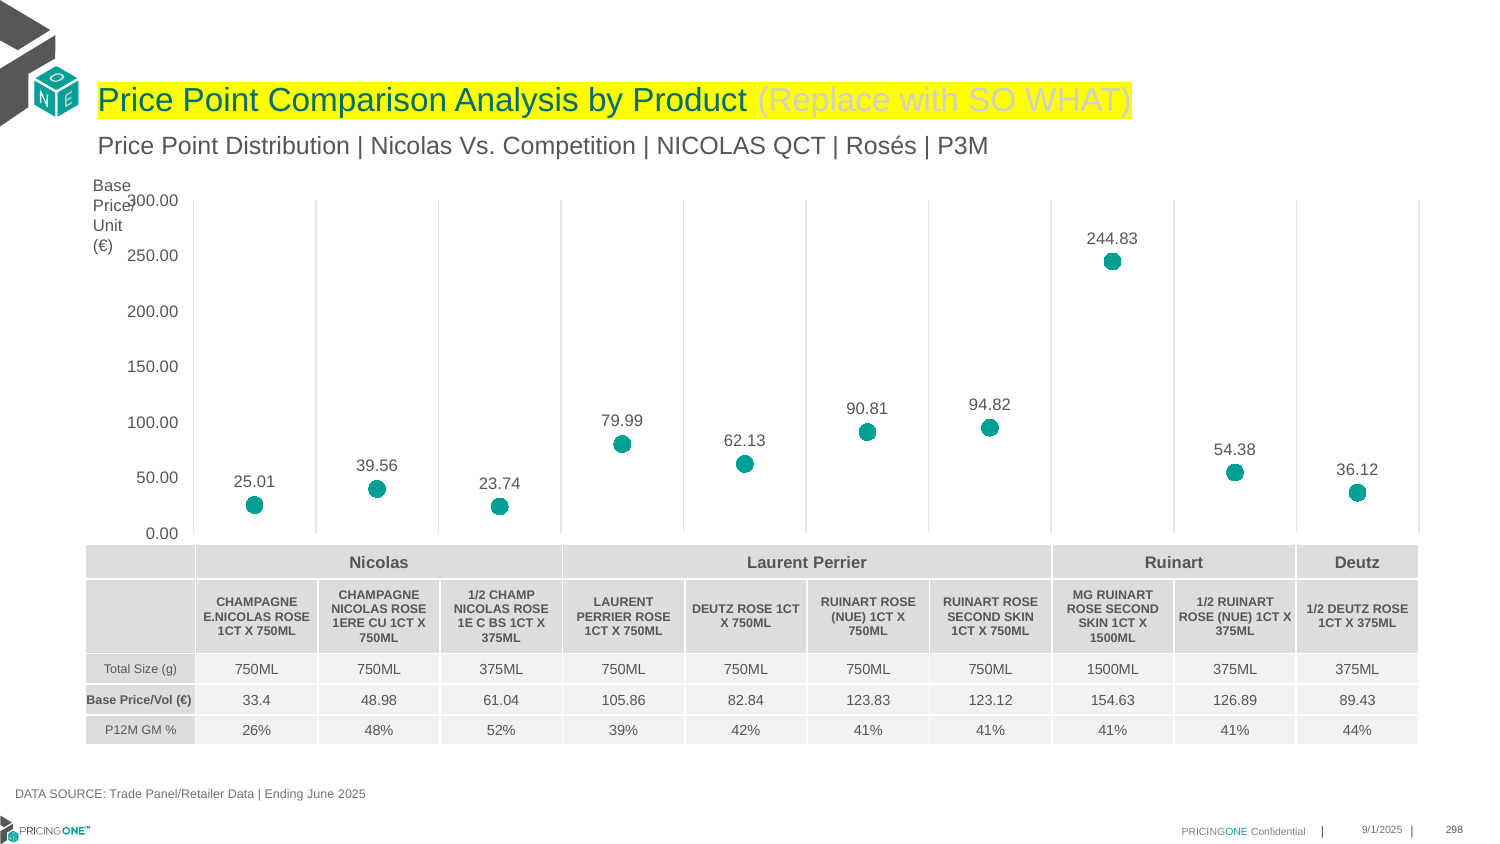

# Price Point Comparison Analysis by Product (Replace with SO WHAT)
Price Point Distribution | Nicolas Vs. Competition | NICOLAS QCT | Rosés | P3M
Base Price/Unit (€)

### Chart

| Category | Base Price/Unit |
|---|---|
| CHAMPAGNE E.NICOLAS ROSE 1CT X 750ML | 25.01 |
| CHAMPAGNE NICOLAS ROSE 1ERE CU 1CT X 750ML | 39.56 |
| 1/2 CHAMP NICOLAS ROSE 1E C BS 1CT X 375ML | 23.74 |
| LAURENT PERRIER ROSE 1CT X 750ML | 79.99 |
| DEUTZ ROSE 1CT X 750ML | 62.13 |
| RUINART ROSE (NUE) 1CT X 750ML | 90.81 |
| RUINART ROSE SECOND SKIN 1CT X 750ML | 94.82 |
| MG RUINART ROSE SECOND SKIN 1CT X 1500ML | 244.83 |
| 1/2 RUINART ROSE (NUE) 1CT X 375ML | 54.38 |
| 1/2 DEUTZ ROSE 1CT X 375ML | 36.12 |
|  | Nicolas | Nicolas | Nicolas | Laurent Perrier | Deutz | Ruinart | Ruinart | Ruinart | Ruinart | Deutz |
| --- | --- | --- | --- | --- | --- | --- | --- | --- | --- | --- |
|  | CHAMPAGNE E.NICOLAS ROSE 1CT X 750ML | CHAMPAGNE NICOLAS ROSE 1ERE CU 1CT X 750ML | 1/2 CHAMP NICOLAS ROSE 1E C BS 1CT X 375ML | LAURENT PERRIER ROSE 1CT X 750ML | DEUTZ ROSE 1CT X 750ML | RUINART ROSE (NUE) 1CT X 750ML | RUINART ROSE SECOND SKIN 1CT X 750ML | MG RUINART ROSE SECOND SKIN 1CT X 1500ML | 1/2 RUINART ROSE (NUE) 1CT X 375ML | 1/2 DEUTZ ROSE 1CT X 375ML |
| Total Size (g) | 750ML | 750ML | 375ML | 750ML | 750ML | 750ML | 750ML | 1500ML | 375ML | 375ML |
| Base Price/Vol (€) | 33.4 | 48.98 | 61.04 | 105.86 | 82.84 | 123.83 | 123.12 | 154.63 | 126.89 | 89.43 |
| P12M GM % | 26% | 48% | 52% | 39% | 42% | 41% | 41% | 41% | 41% | 44% |
DATA SOURCE: Trade Panel/Retailer Data | Ending June 2025

9/1/2025
298